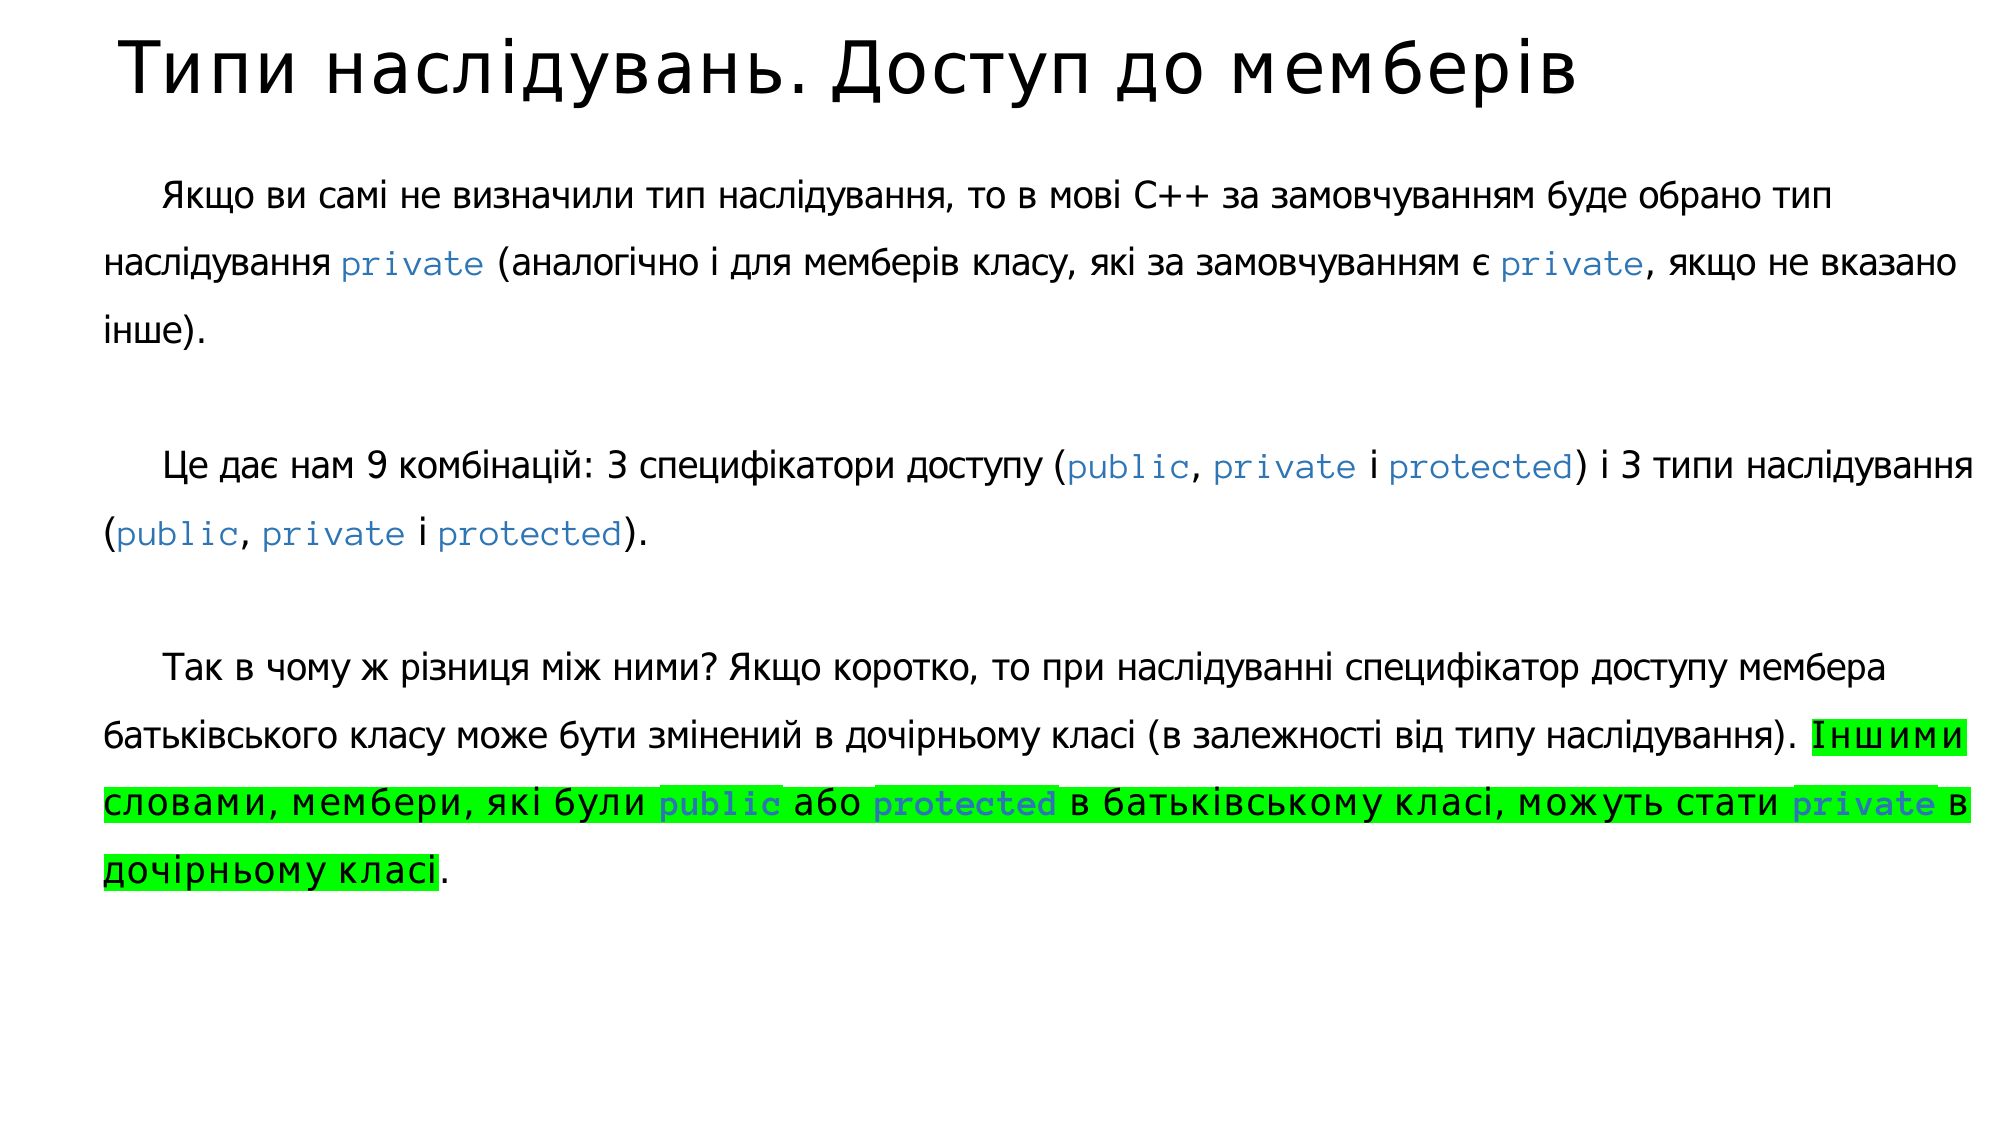

# Типи наслідувань. Доступ до мемберів
Якщо ви самі не визначили тип наслідування, то в мові C++ за замовчуванням буде обрано тип наслідування private (аналогічно і для мемберів класу, які за замовчуванням є private, якщо не вказано інше).

Це дає нам 9 комбінацій: 3 специфікатори доступу (public, private і protected) і 3 типи наслідування (public, private і protected).

Так в чому ж різниця між ними? Якщо коротко, то при наслідуванні специфікатор доступу мембера батьківського класу може бути змінений в дочірньому класі (в залежності від типу наслідування). Іншими словами, мембери, які були public або protected в батьківському класі, можуть стати private в дочірньому класі.